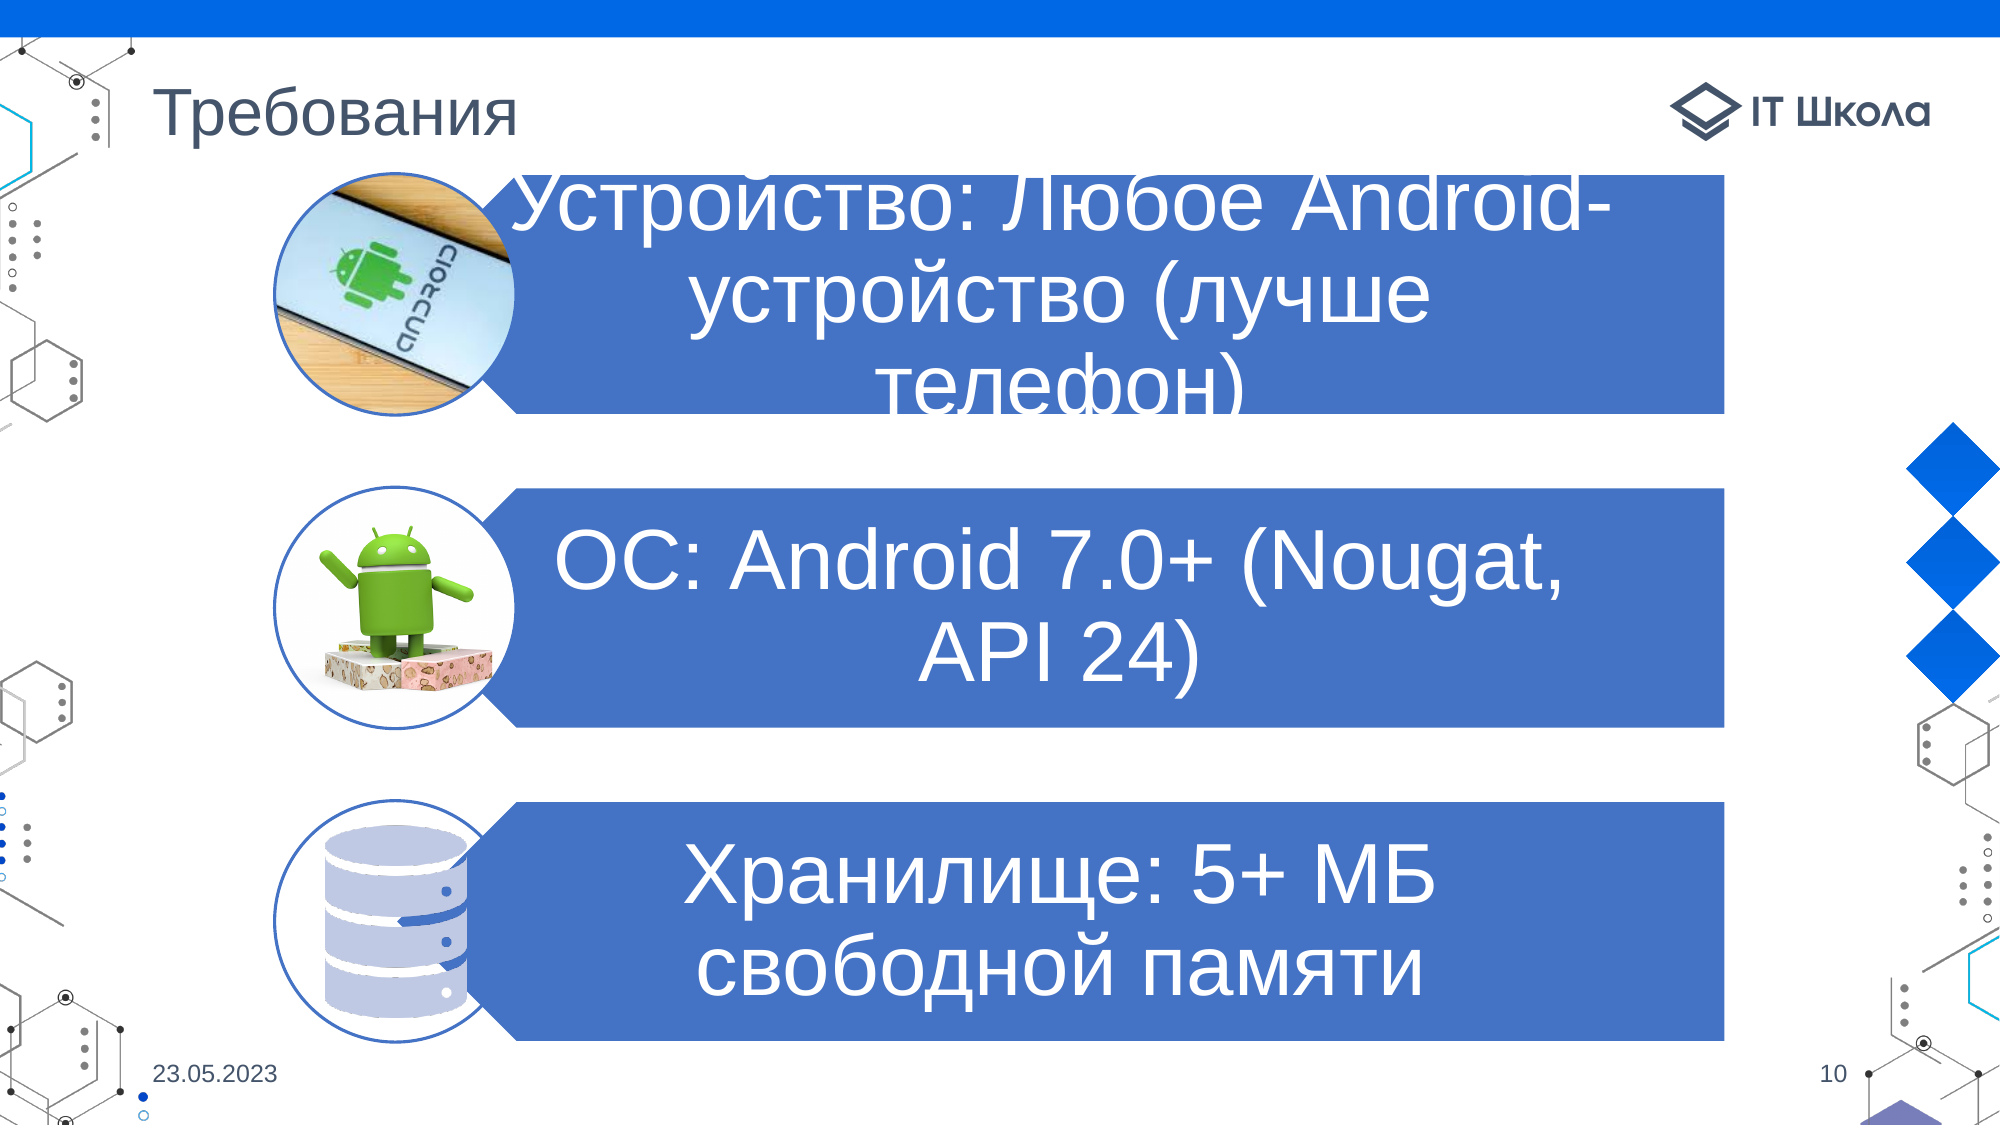

# Требования
Устройство: Любое Android-устройство (лучше телефон)
ОС: Android 7.0+ (Nougat, API 24)
Хранилище: 5+ МБ свободной памяти
23.05.2023
10